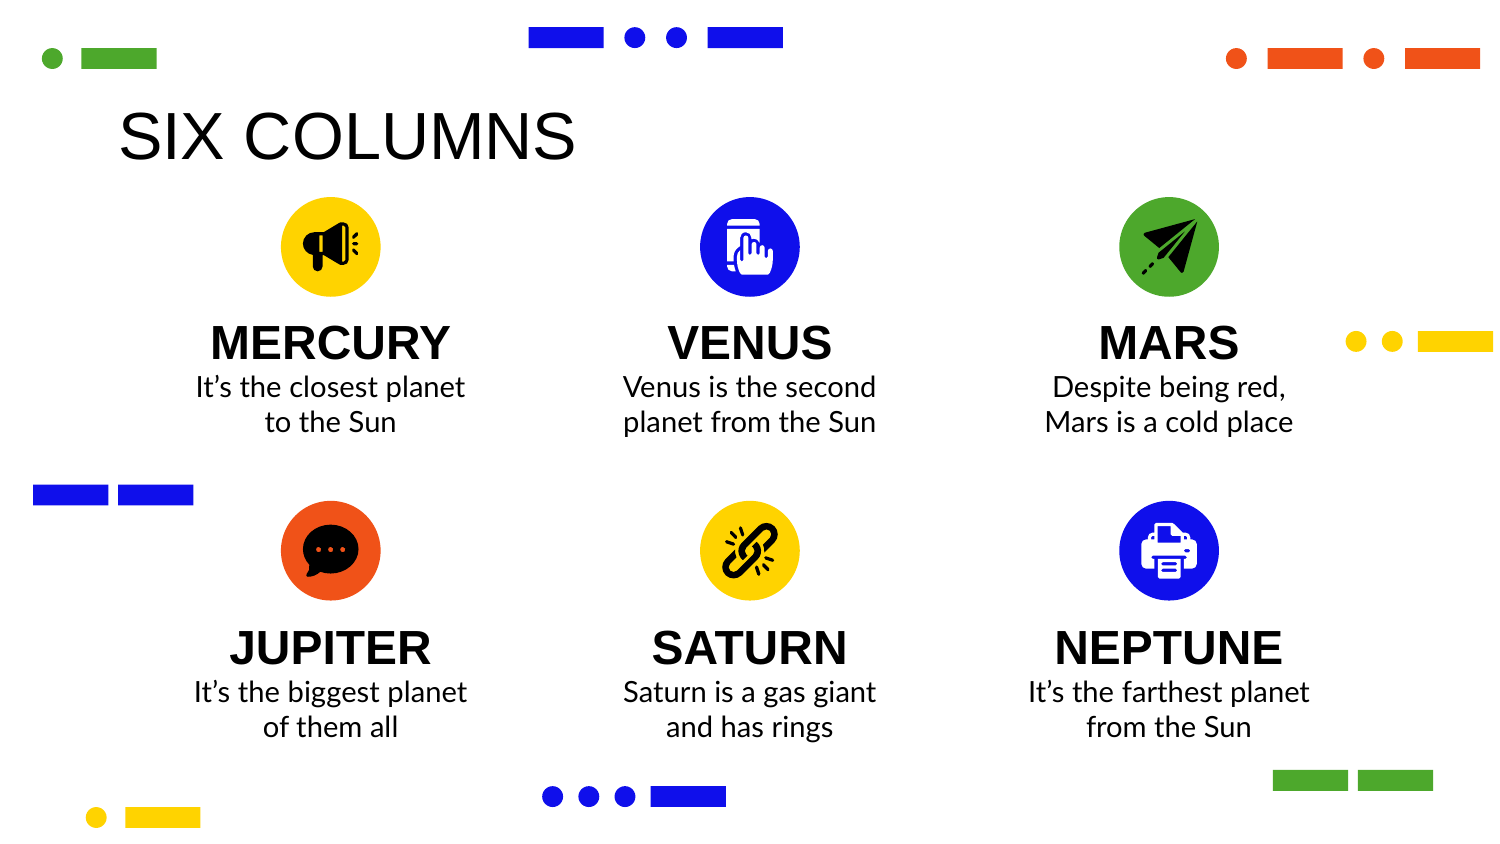

SIX COLUMNS

# MERCURY
VENUS
MARS
Despite being red, Mars is a cold place
It’s the closest planet to the Sun
Venus is the second planet from the Sun

JUPITER
SATURN
NEPTUNE
It’s the farthest planet from the Sun
It’s the biggest planet of them all
Saturn is a gas giant and has rings